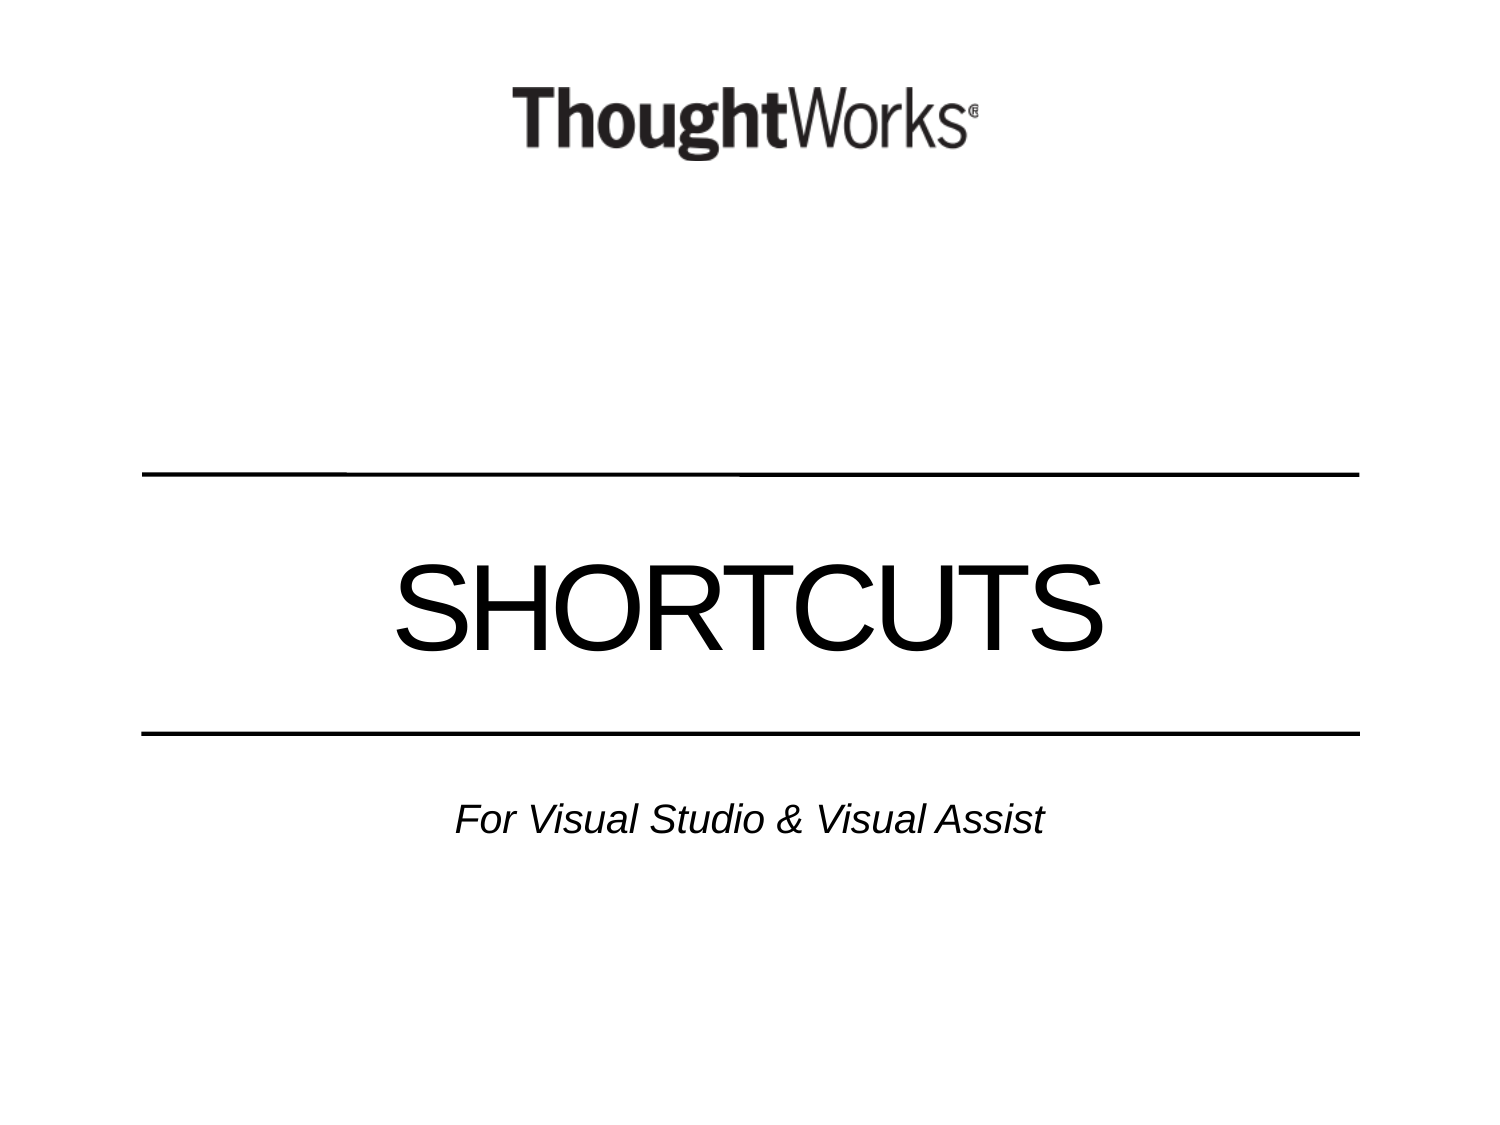

# Shortcuts
For Visual Studio & Visual Assist